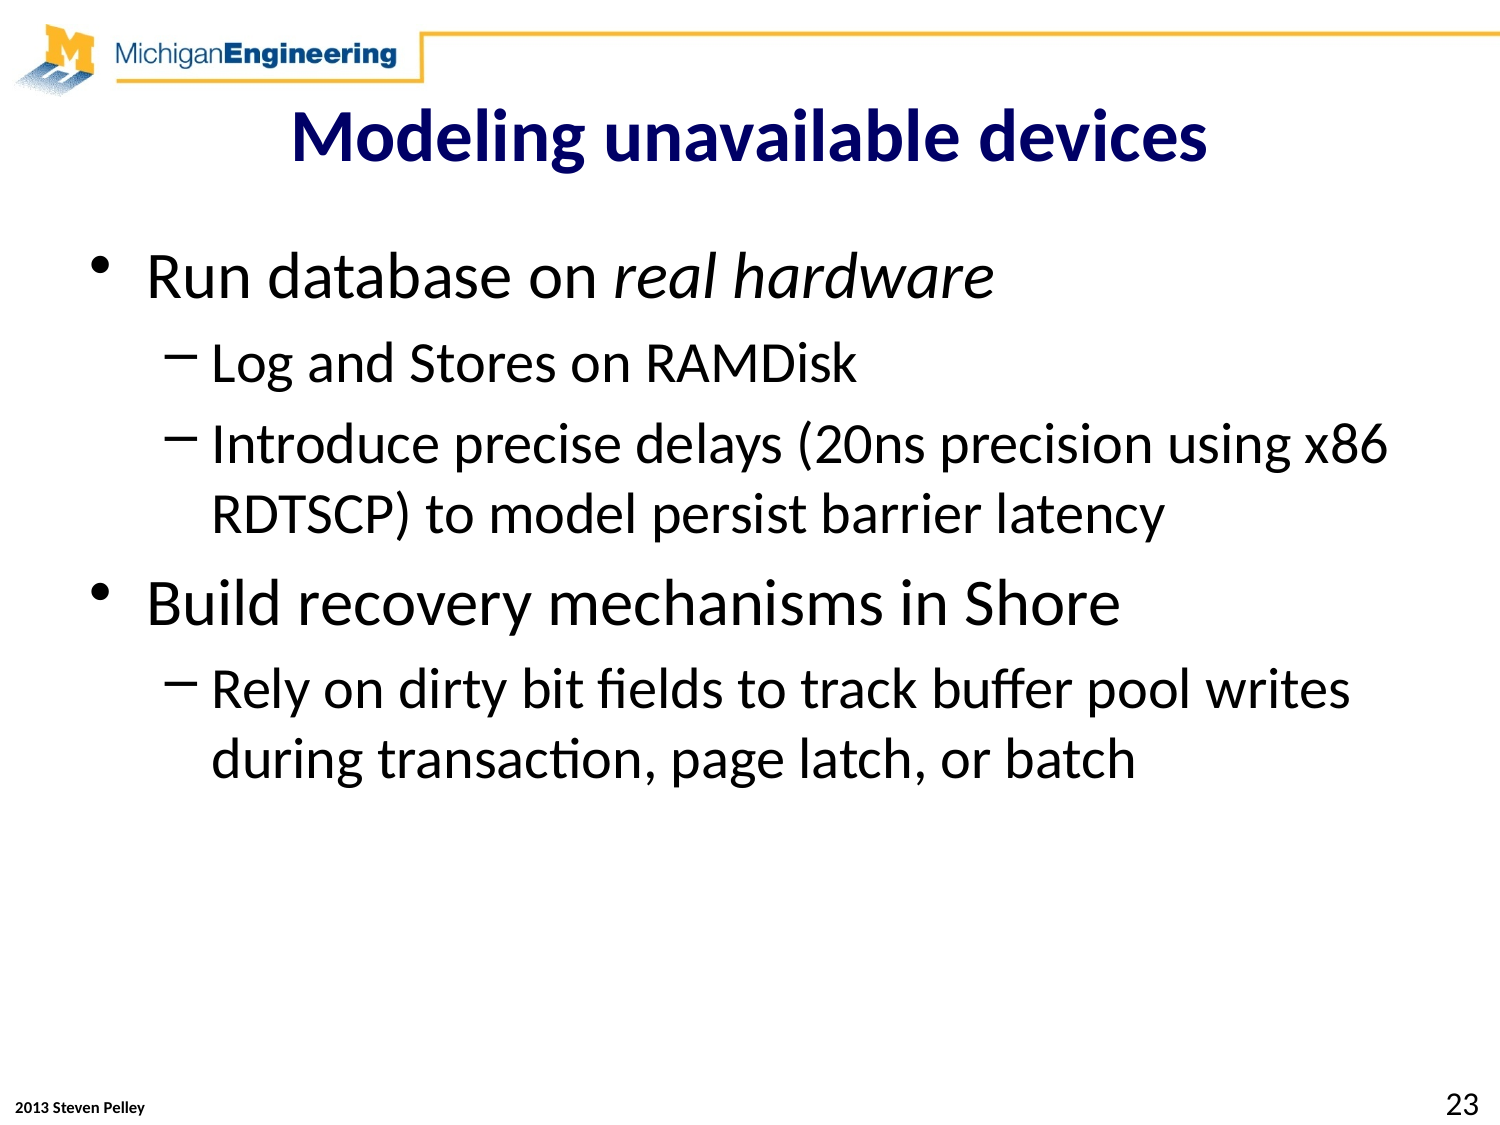

# Modeling unavailable devices
Run database on real hardware
Log and Stores on RAMDisk
Introduce precise delays (20ns precision using x86 RDTSCP) to model persist barrier latency
Build recovery mechanisms in Shore
Rely on dirty bit fields to track buffer pool writes during transaction, page latch, or batch
23